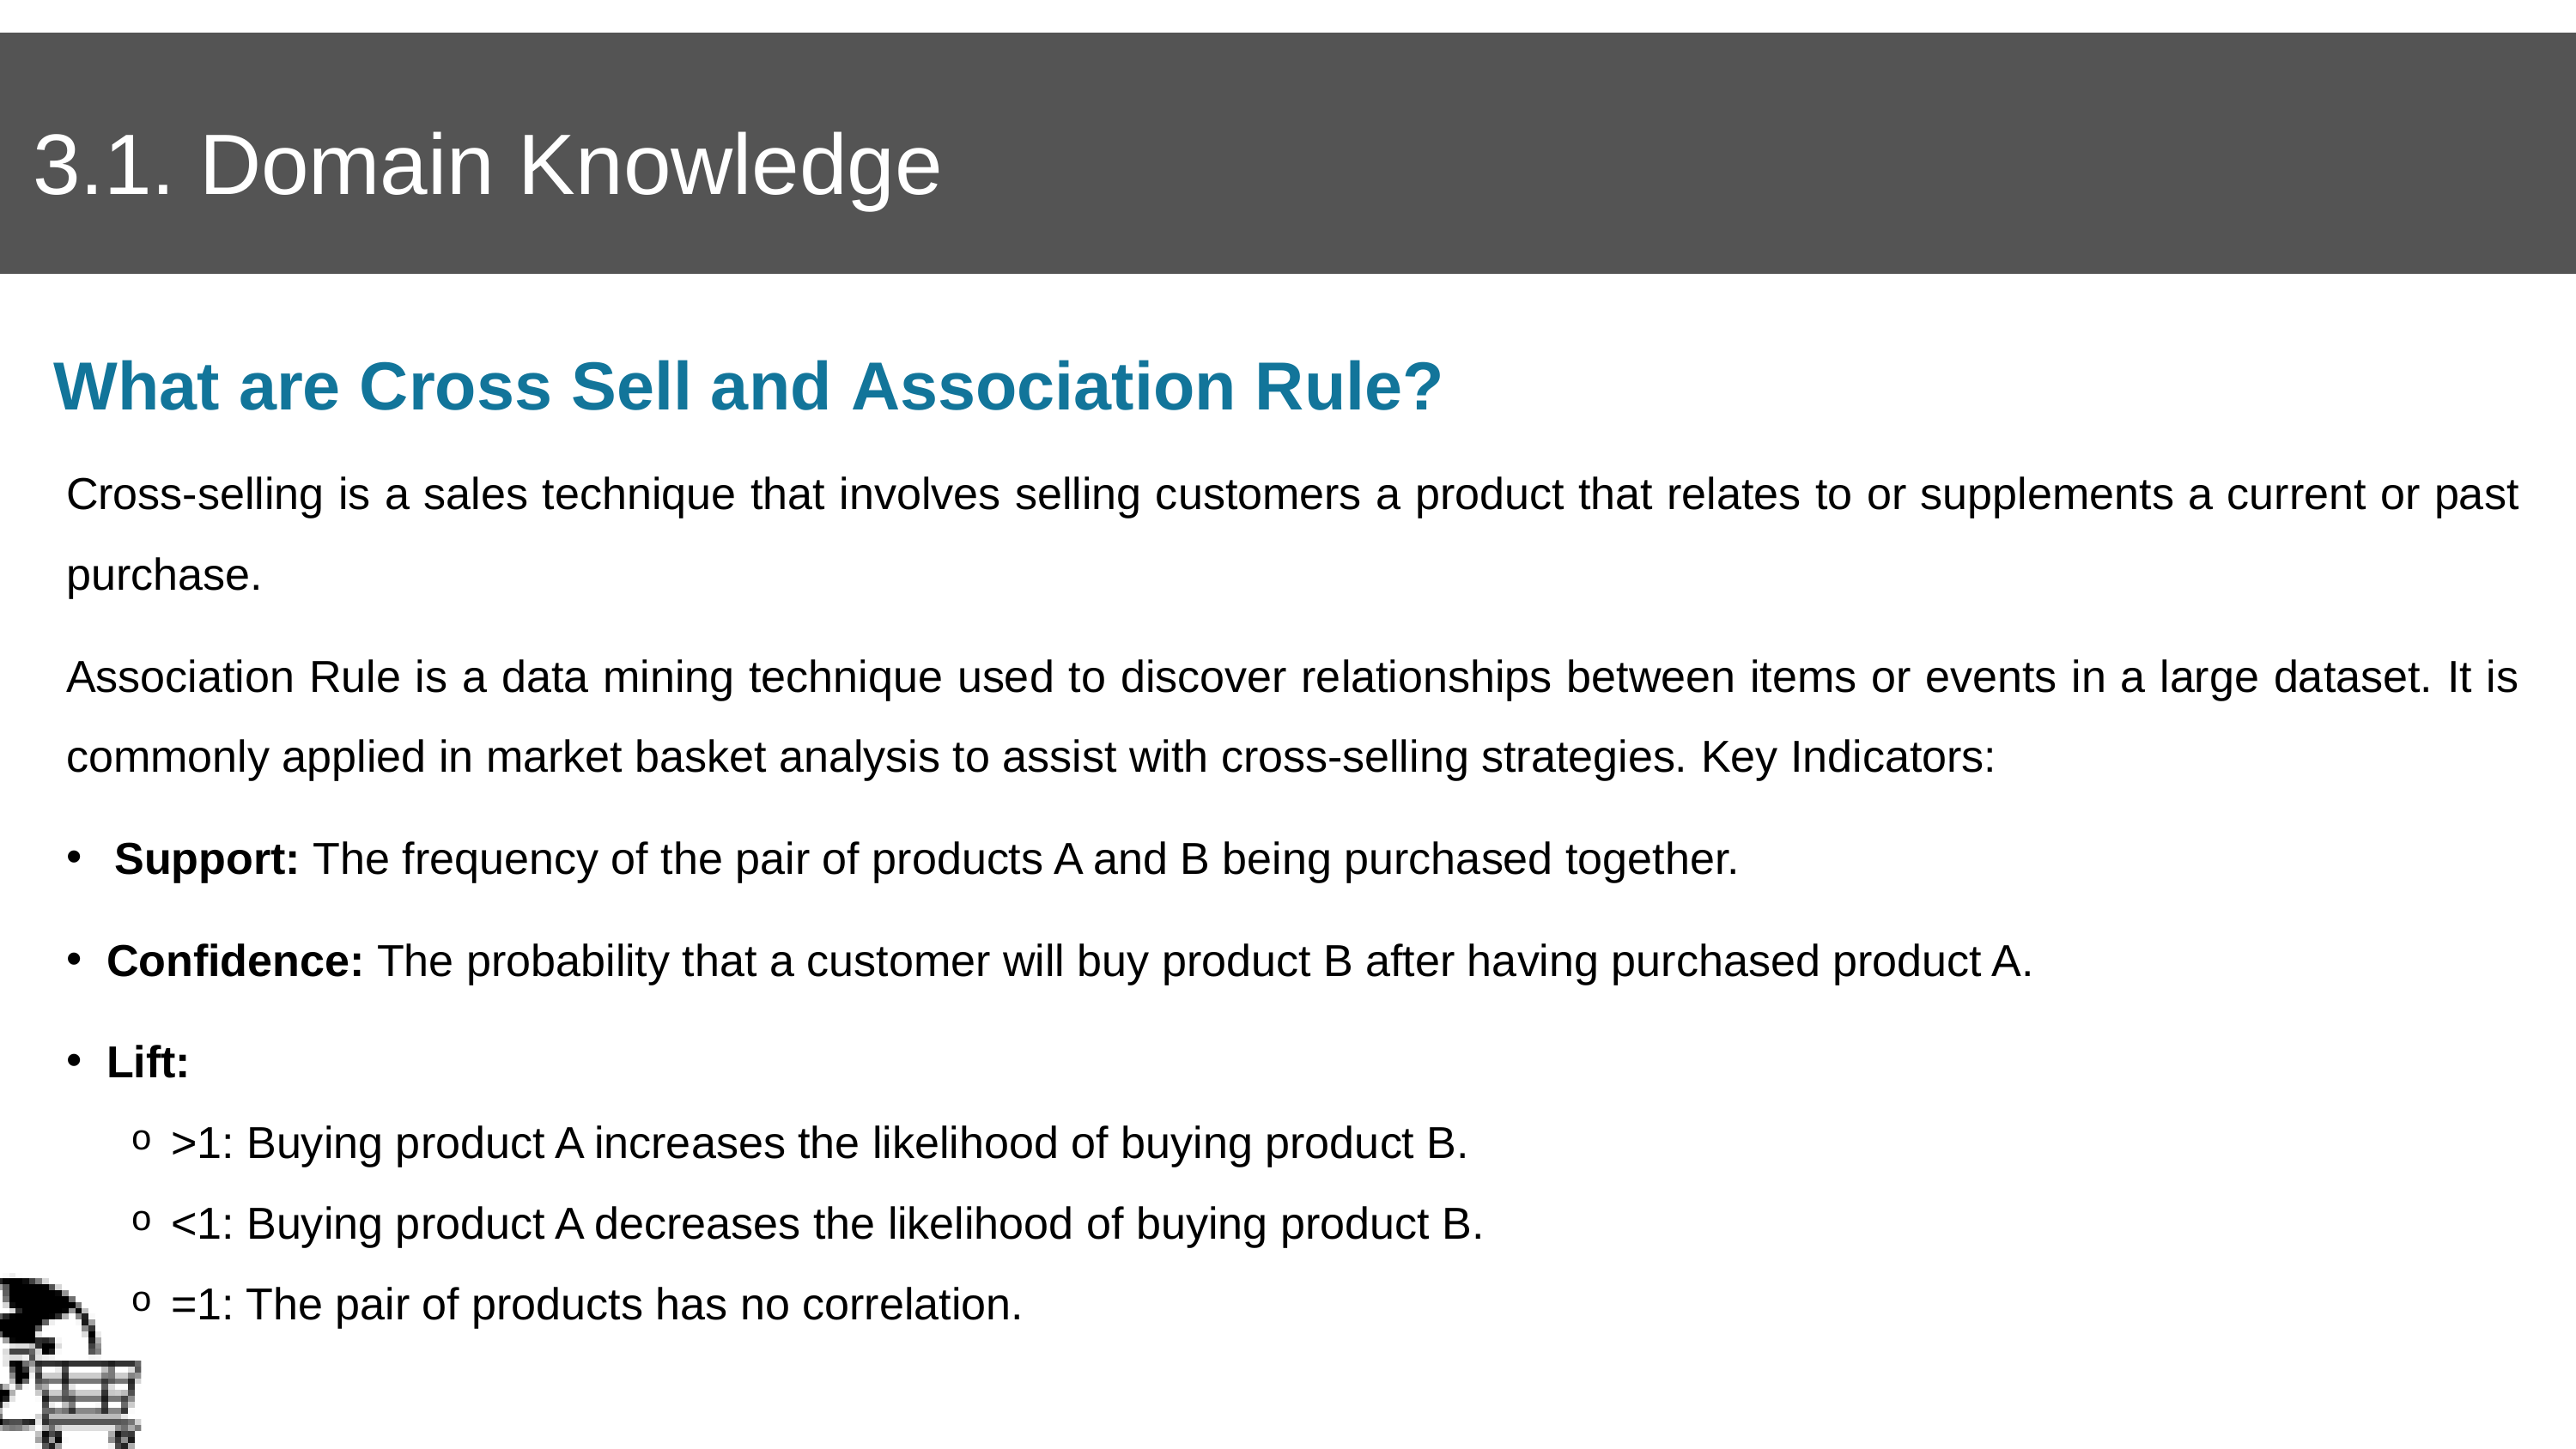

3.1. Domain Knowledge
What are Cross Sell and Association Rule?
Cross-selling is a sales technique that involves selling customers a product that relates to or supplements a current or past purchase.
Association Rule is a data mining technique used to discover relationships between items or events in a large dataset. It is commonly applied in market basket analysis to assist with cross-selling strategies. Key Indicators:
Support: The frequency of the pair of products A and B being purchased together.
Confidence: The probability that a customer will buy product B after having purchased product A.
Lift:
>1: Buying product A increases the likelihood of buying product B.
<1: Buying product A decreases the likelihood of buying product B.
=1: The pair of products has no correlation.